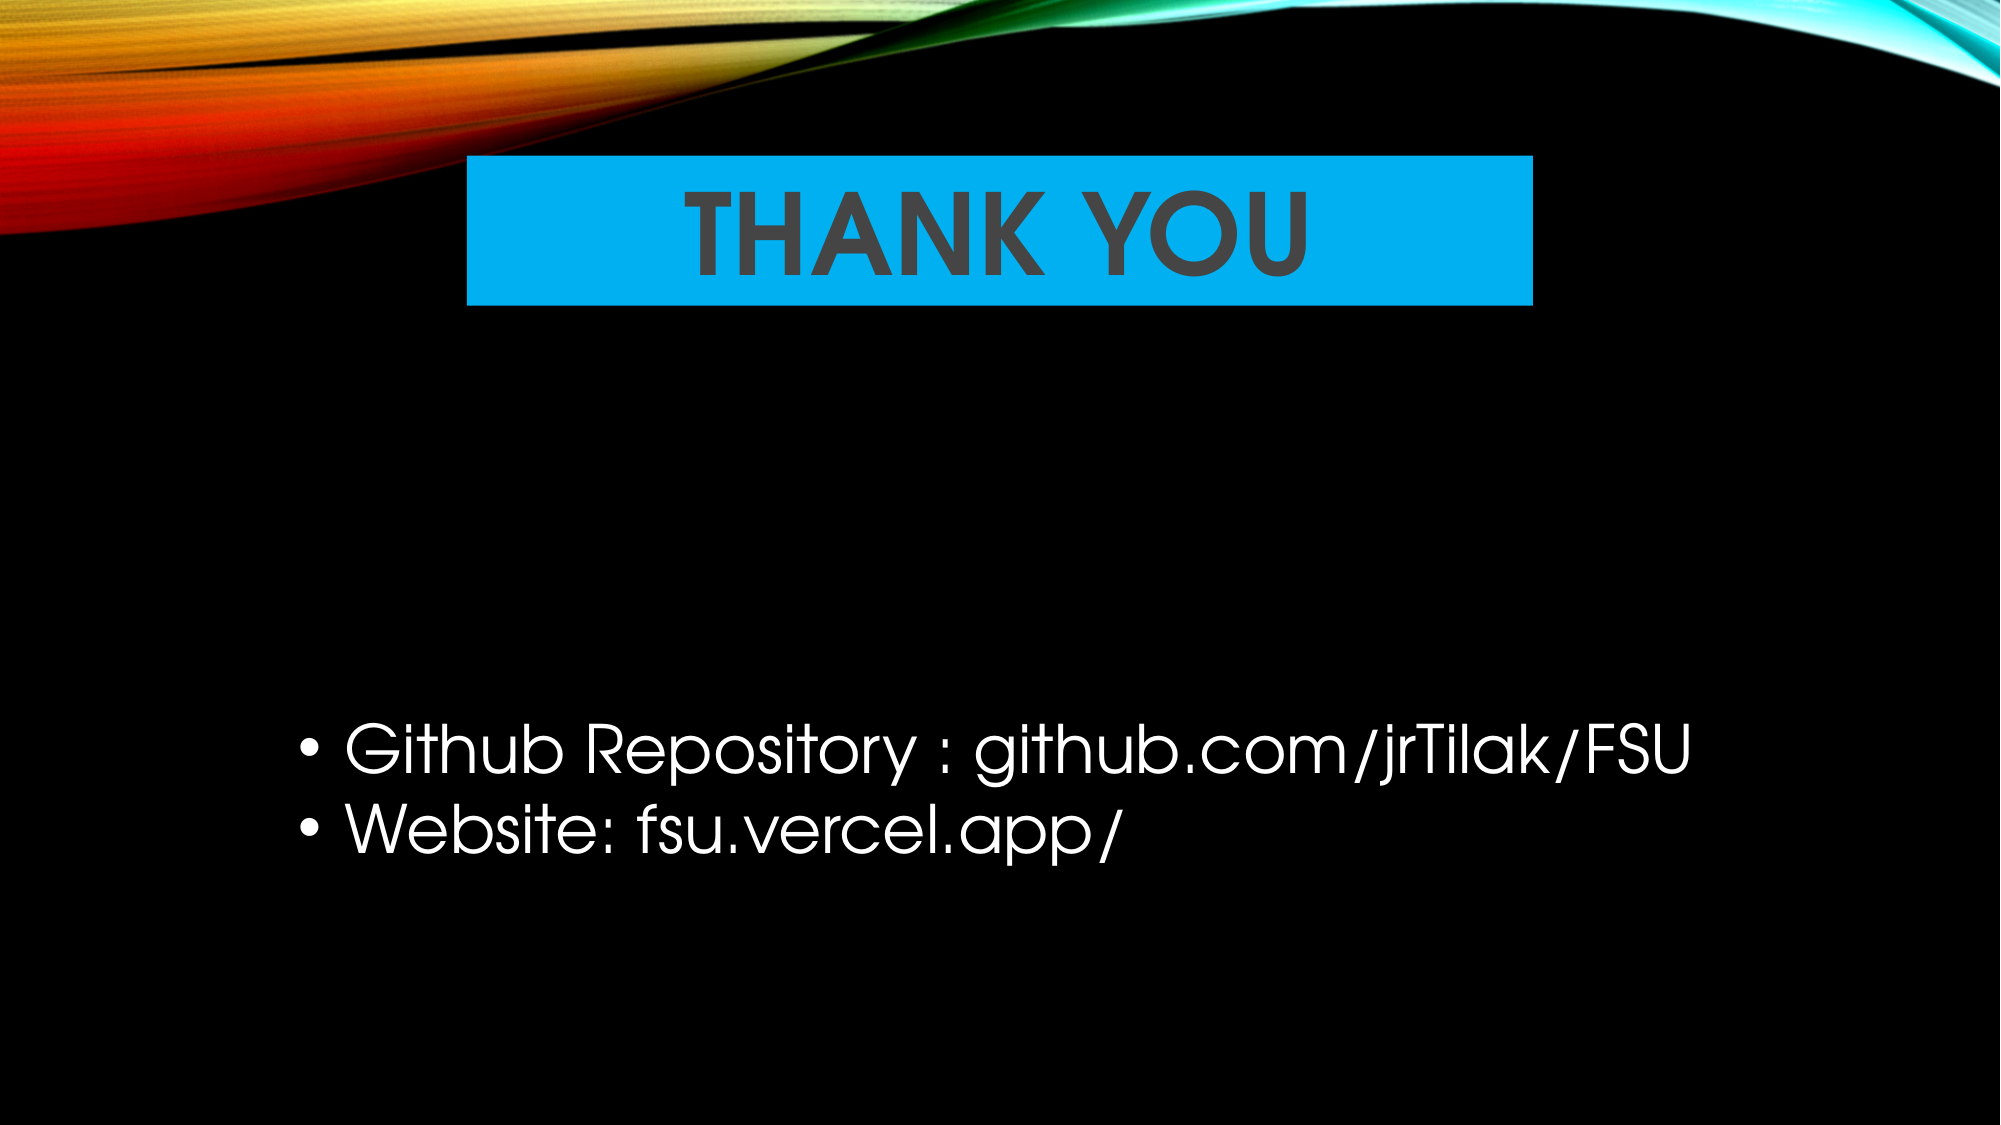

#
THANK YOU
Github Repository : github.com/jrTilak/FSU
Website: fsu.vercel.app/